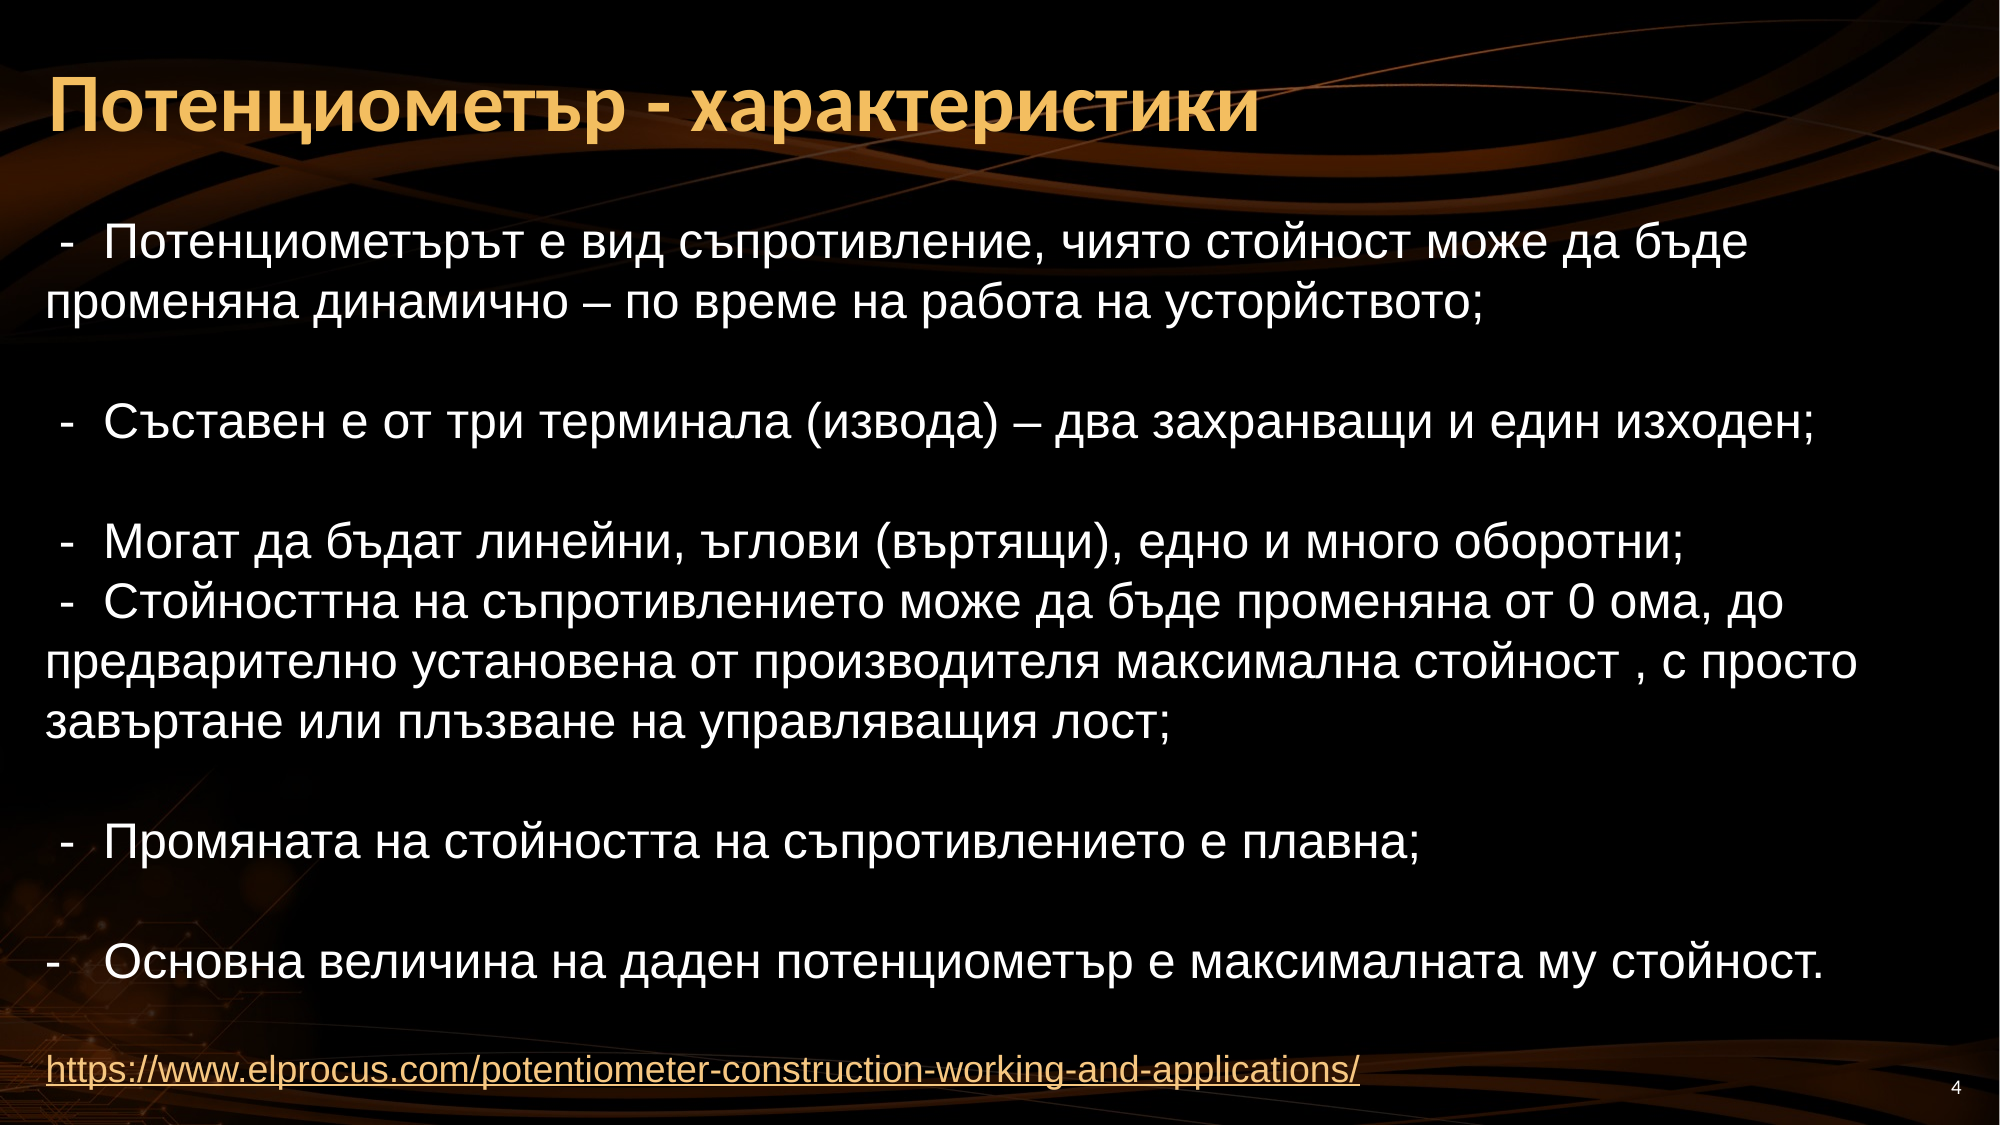

Потенциометър - характеристики

 -  Потенциометърът е вид съпротивление, чиято стойност може да бъде променяна динамично – по време на работа на усторйството;

 -  Съставен е от три терминала (извода) – два захранващи и един изходен;

 -  Могат да бъдат линейни, ъглови (въртящи), едно и много оборотни;
 -  Стойносттна на съпротивлението може да бъде променяна от 0 ома, до предварително установена от производителя максимална стойност , с просто завъртане или плъзване на управляващия лост;

 -  Промяната на стойността на съпротивлението е плавна;

-   Основна величина на даден потенциометър е максималната му стойност.
https://www.elprocus.com/potentiometer-construction-working-and-applications/
4